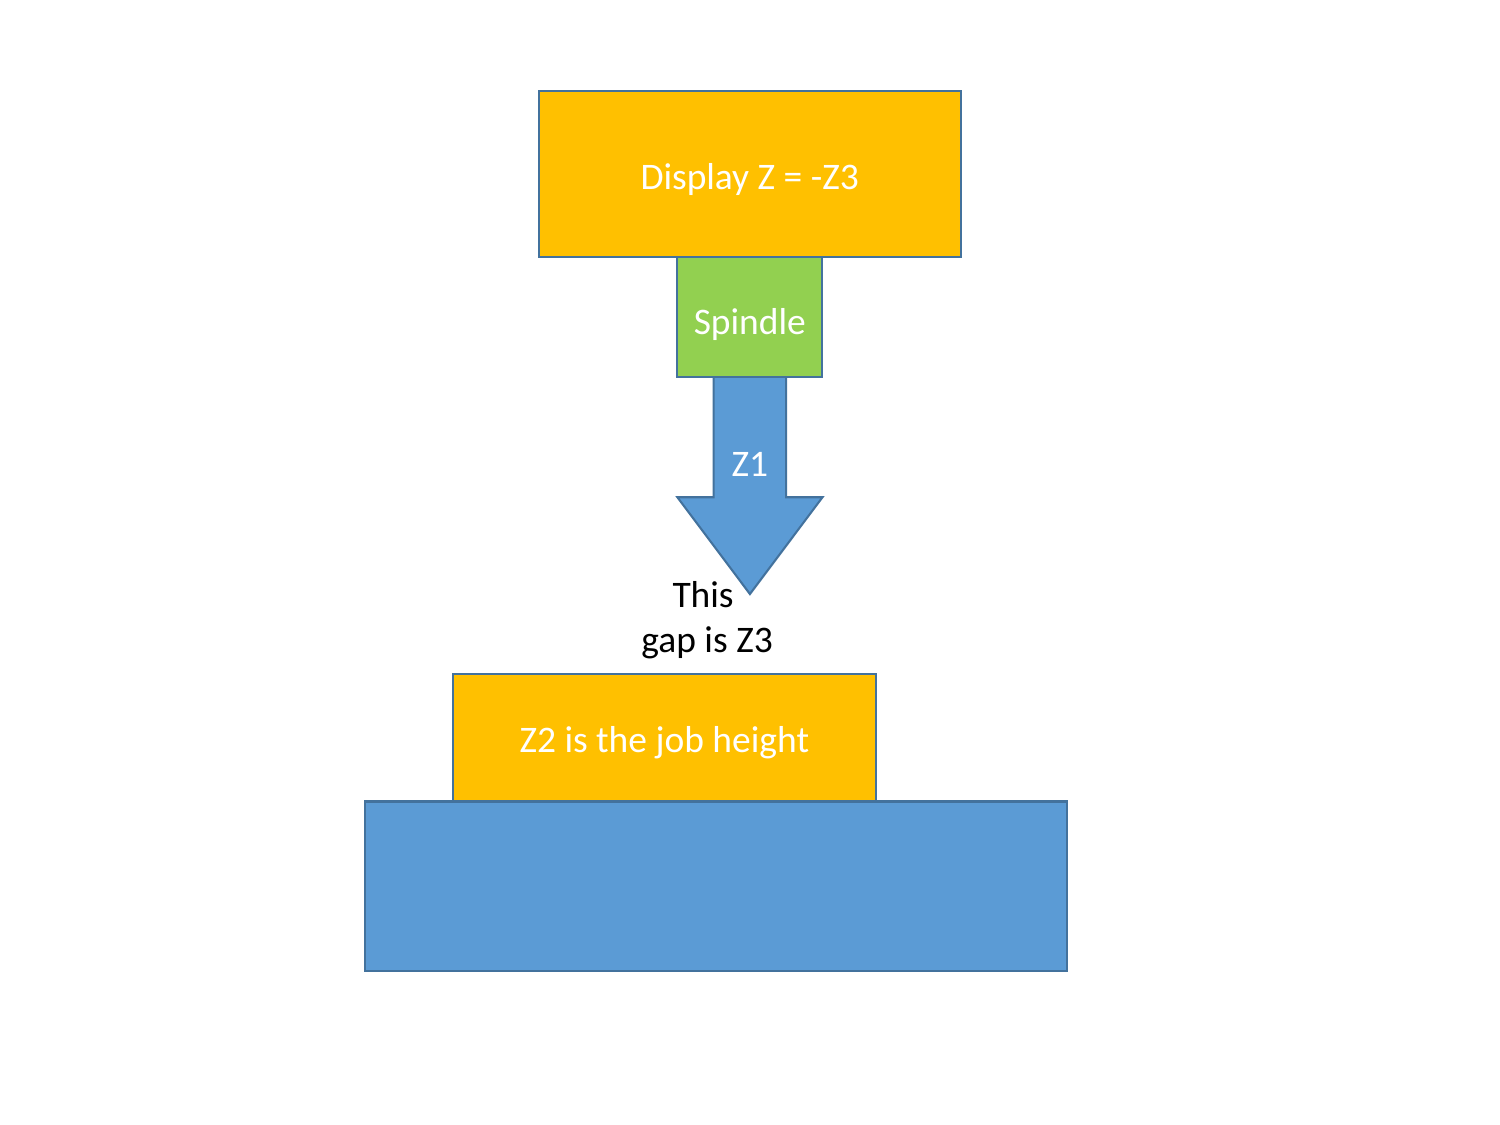

#
Display Z = -Z3

Spindle
Z1

This
gap is Z3
Z2 is the job height